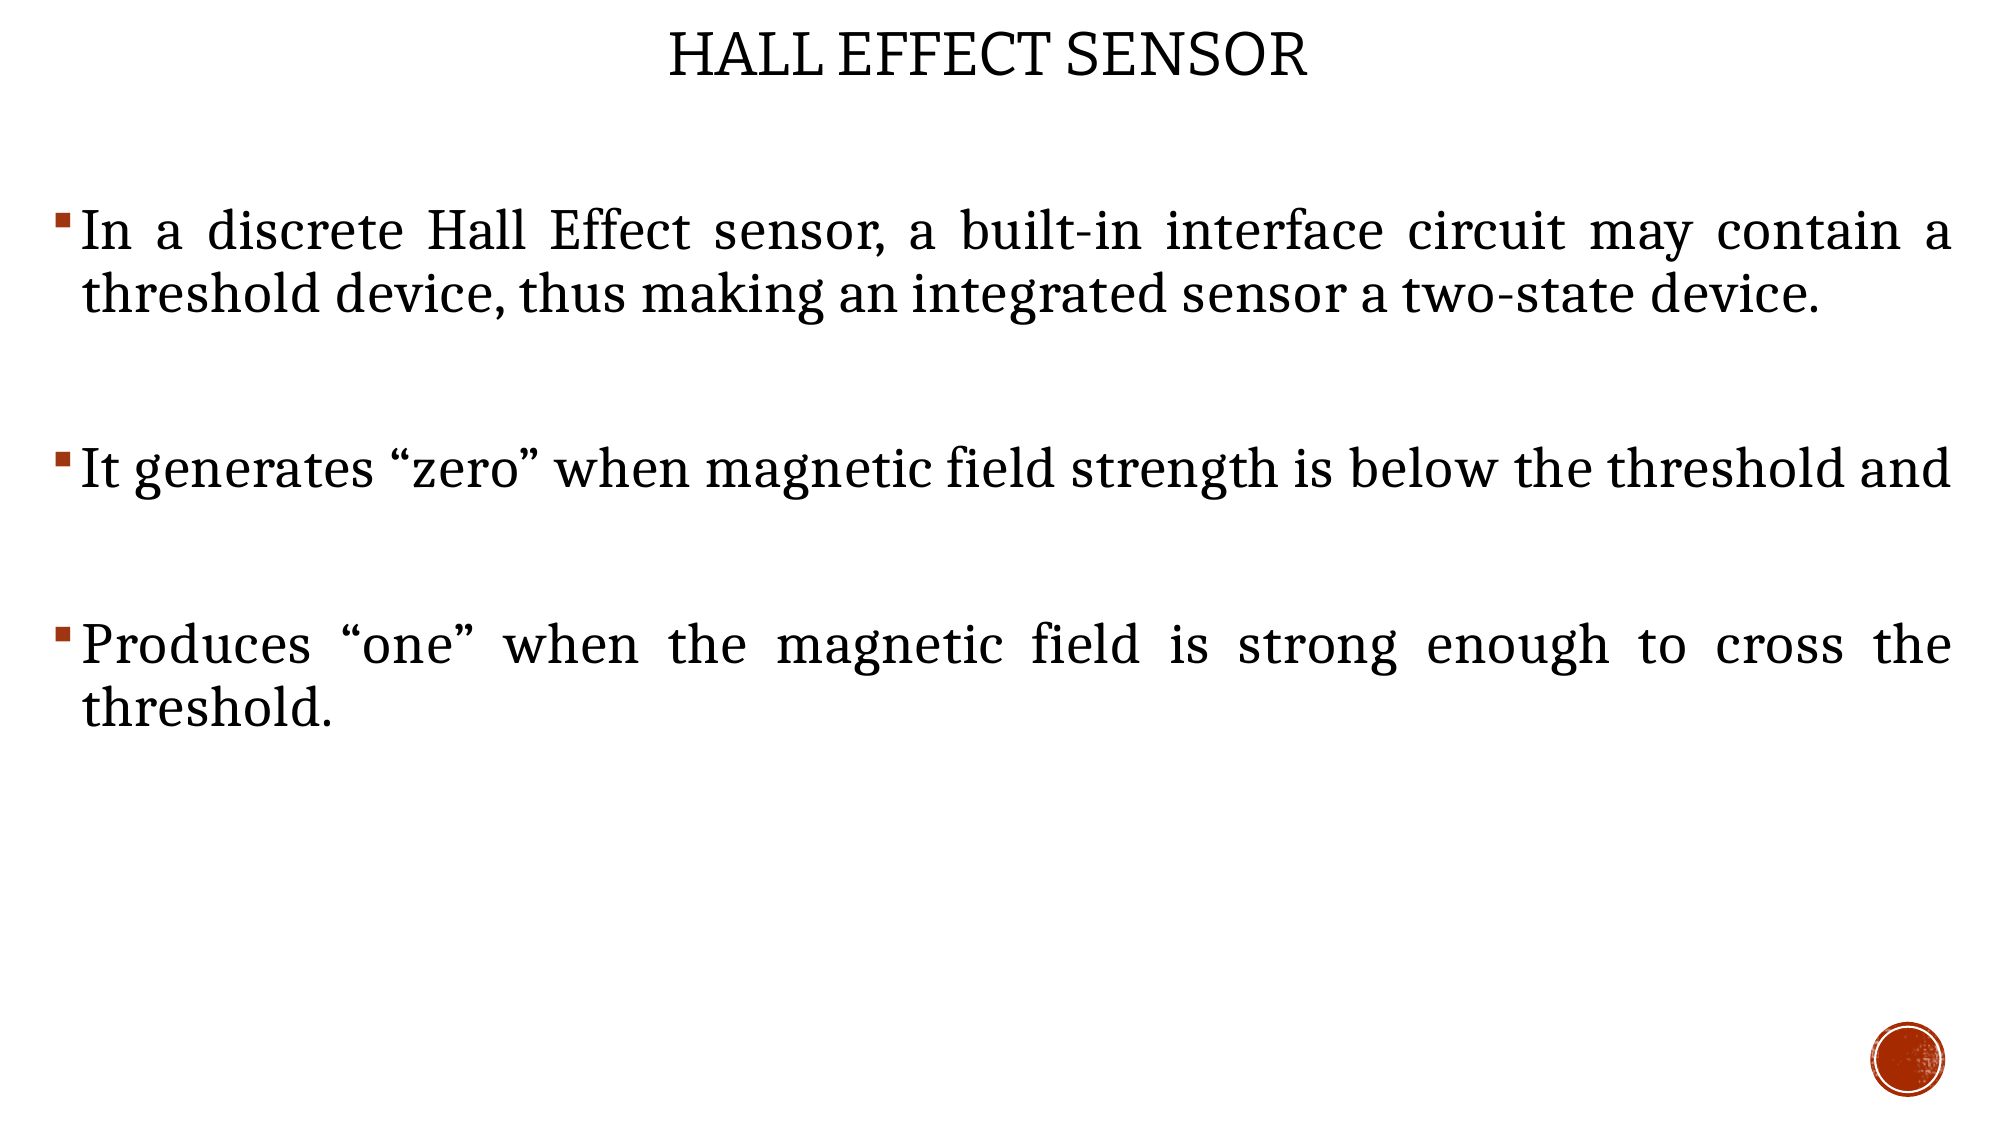

# Hall effect Sensor

In a discrete Hall Effect sensor, a built-in interface circuit may contain a threshold device, thus making an integrated sensor a two-state device.

It generates “zero” when magnetic field strength is below the threshold and

Produces “one” when the magnetic field is strong enough to cross the threshold.